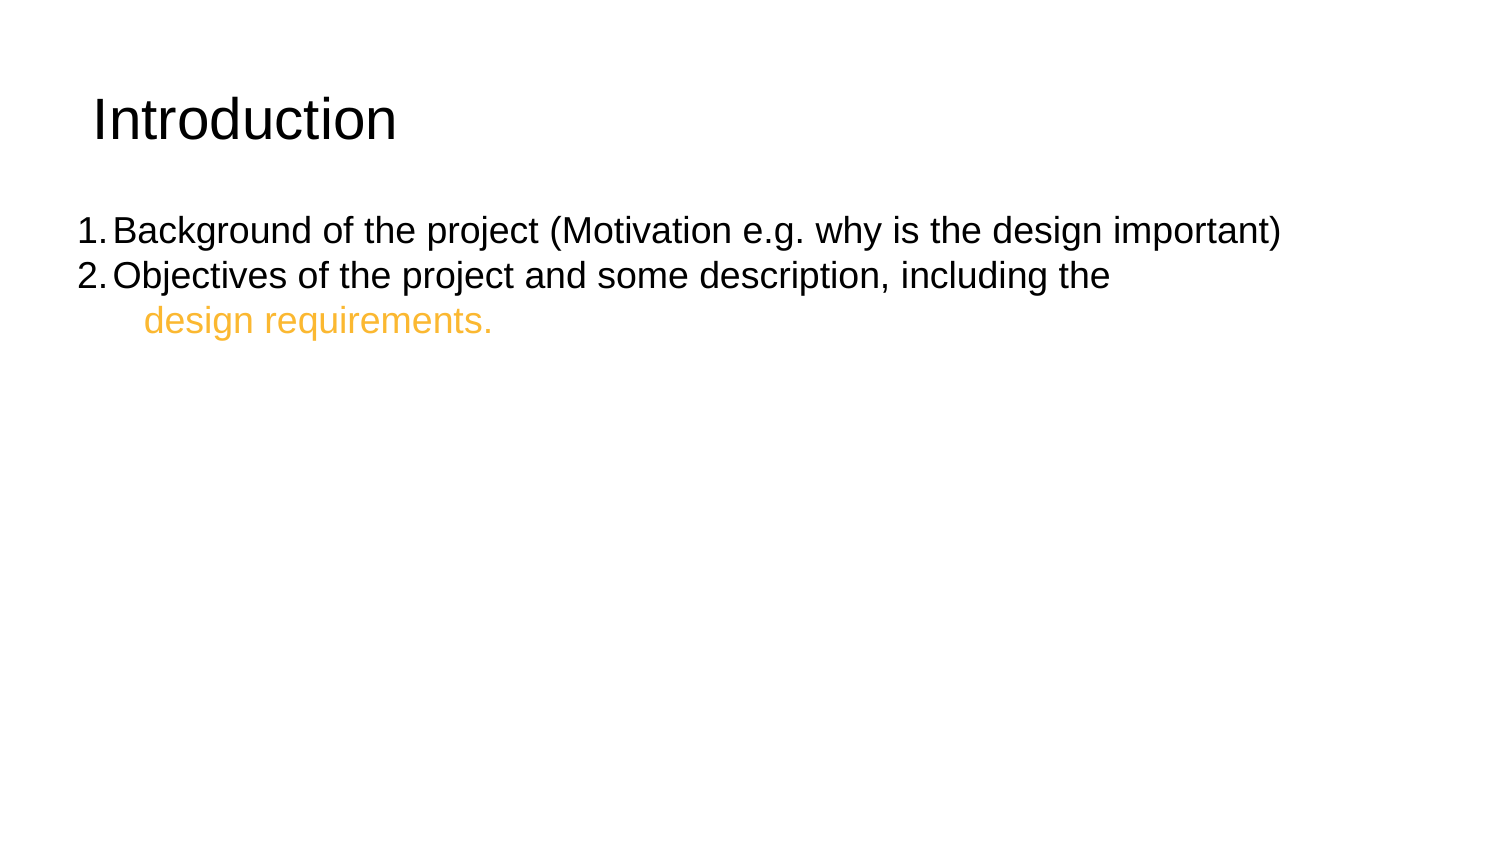

# Introduction

Background of the project (Motivation e.g. why is the design important)
Objectives of the project and some description, including the
   design requirements.